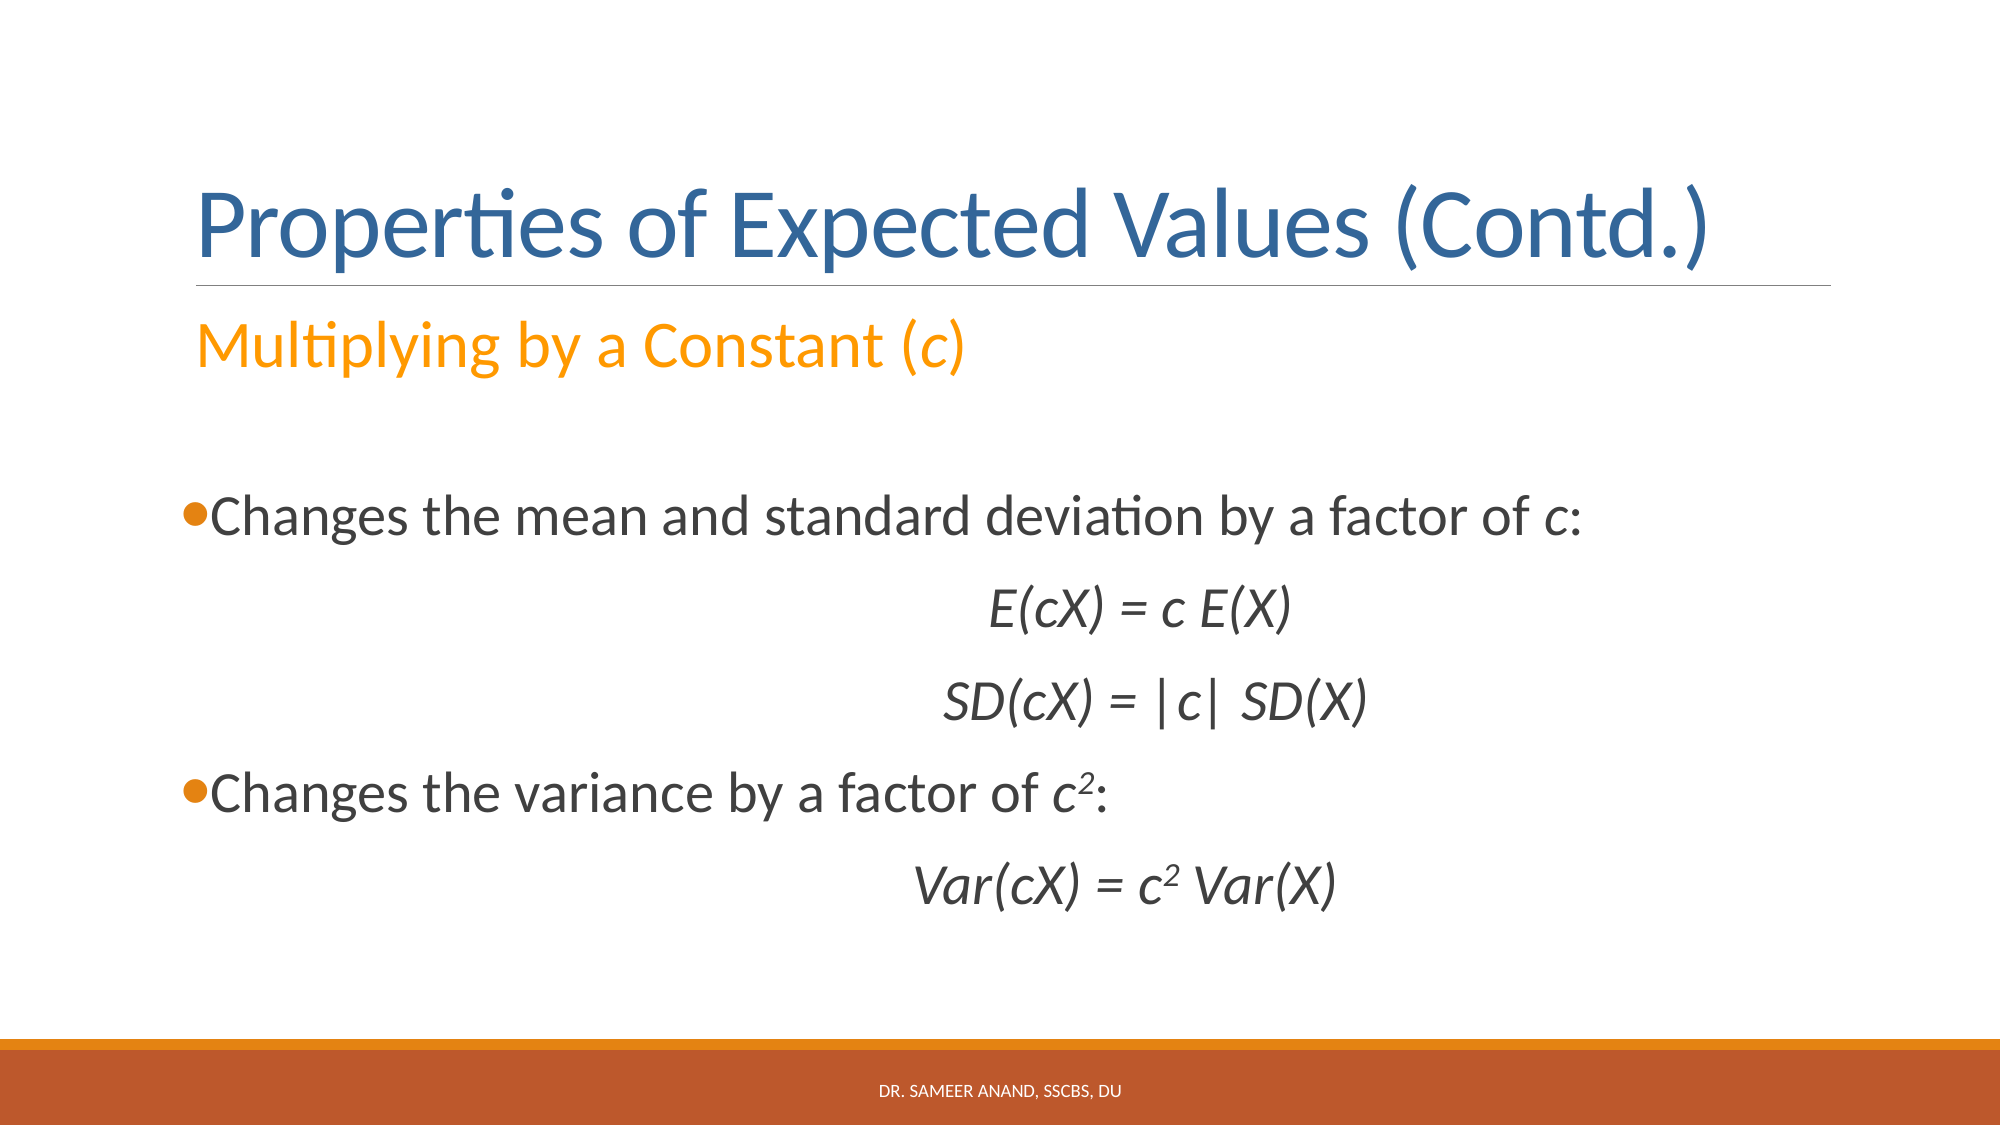

# Properties of Expected Values (Contd.)
Multiplying by a Constant (c)

Changes the mean and standard deviation by a factor of c:
                                                             E(cX) = c E(X)
					 SD(cX) = |c| SD(X)
Changes the variance by a factor of c2:
				          Var(cX) = c2 Var(X)

Dr. Sameer Anand, SSCBS, DU